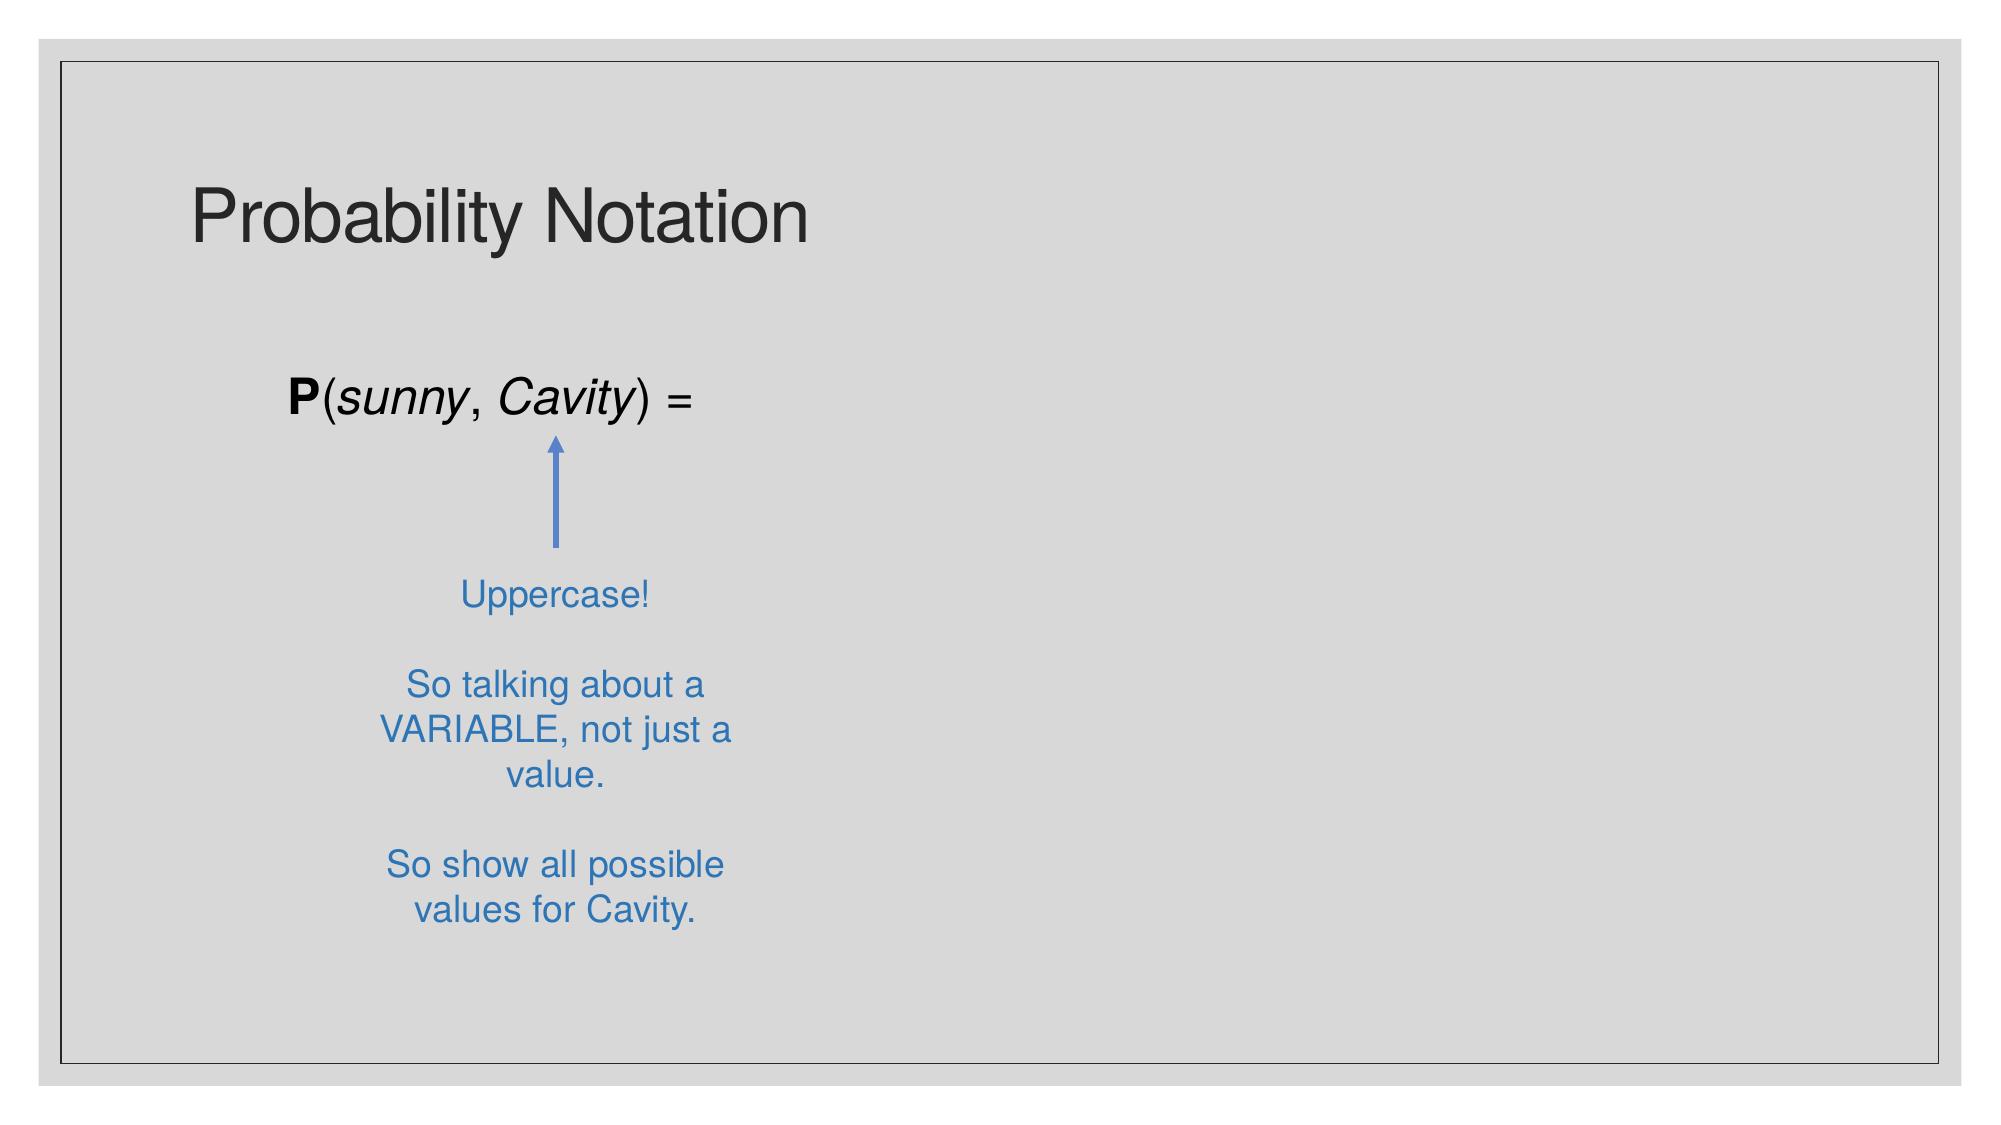

# Probability Notation
       P(sunny, Cavity) =

Uppercase!

So talking about a VARIABLE, not just a value.

So show all possible values for Cavity.